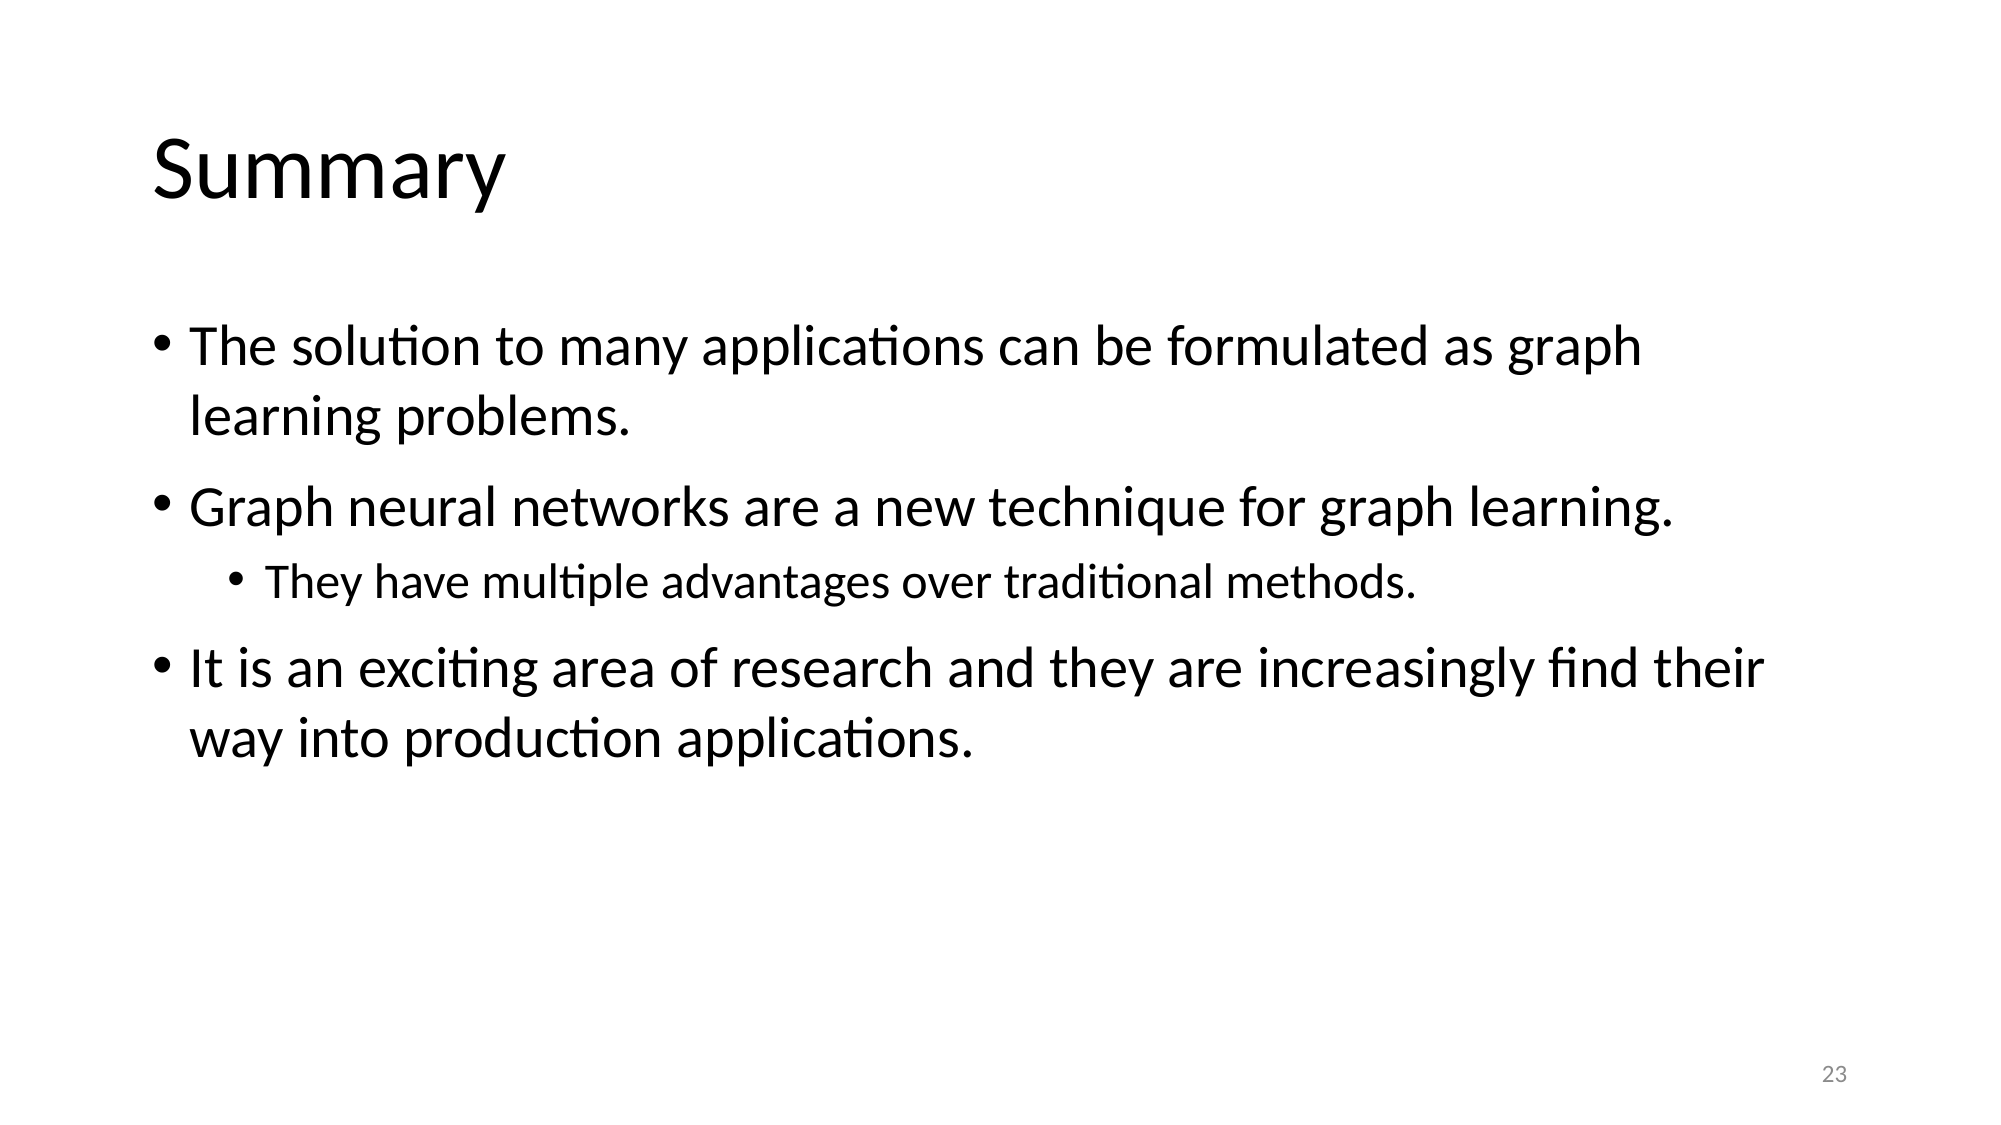

# Summary
The solution to many applications can be formulated as graph learning problems.
Graph neural networks are a new technique for graph learning.
They have multiple advantages over traditional methods.
It is an exciting area of research and they are increasingly find their way into production applications.
23